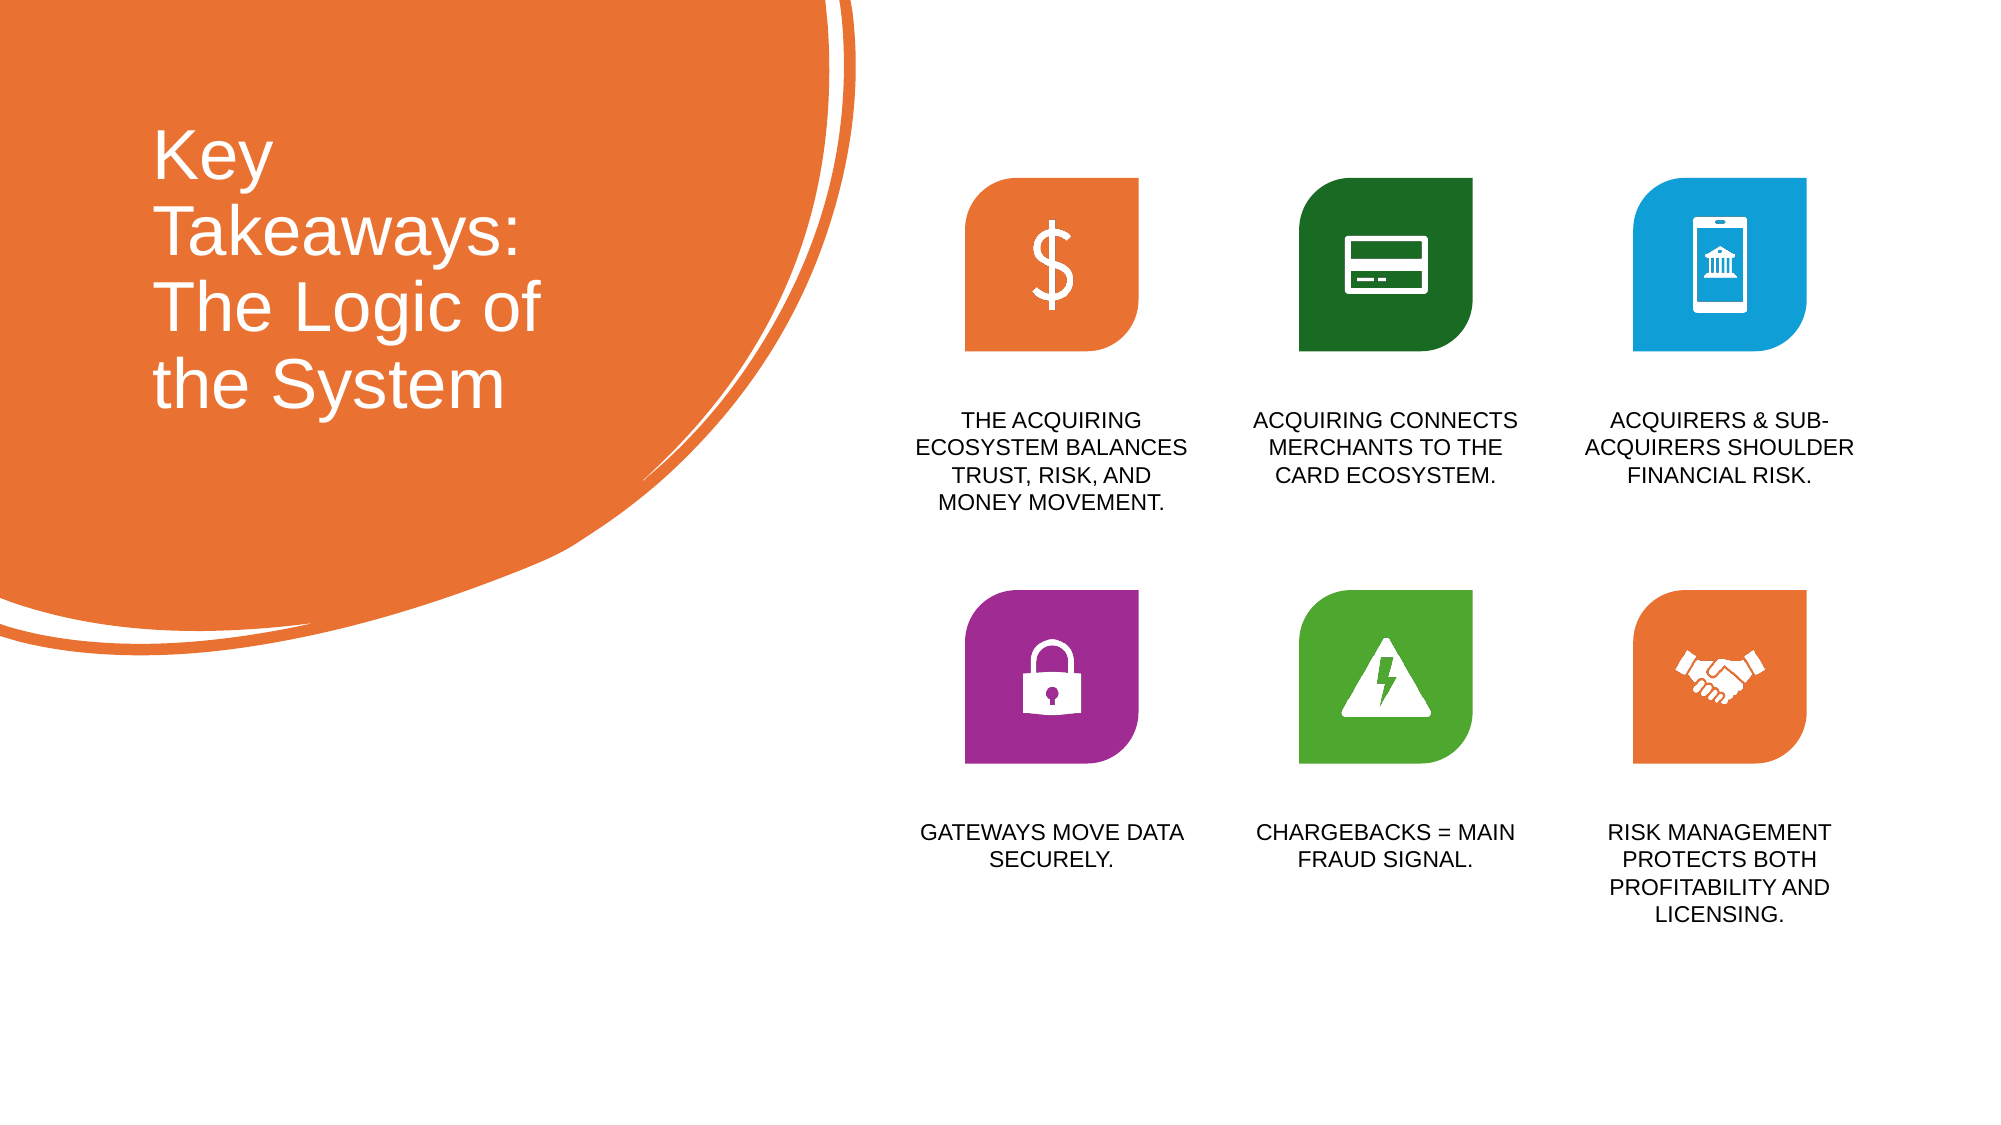

The acquiring ecosystem balances trust, risk, and money movement.
Acquiring connects merchants to the card ecosystem.
Acquirers & sub-acquirers shoulder financial risk.
Gateways move data securely.
Chargebacks = main fraud signal.
Risk management protects both profitability and licensing.
# Key Takeaways: The Logic of the System